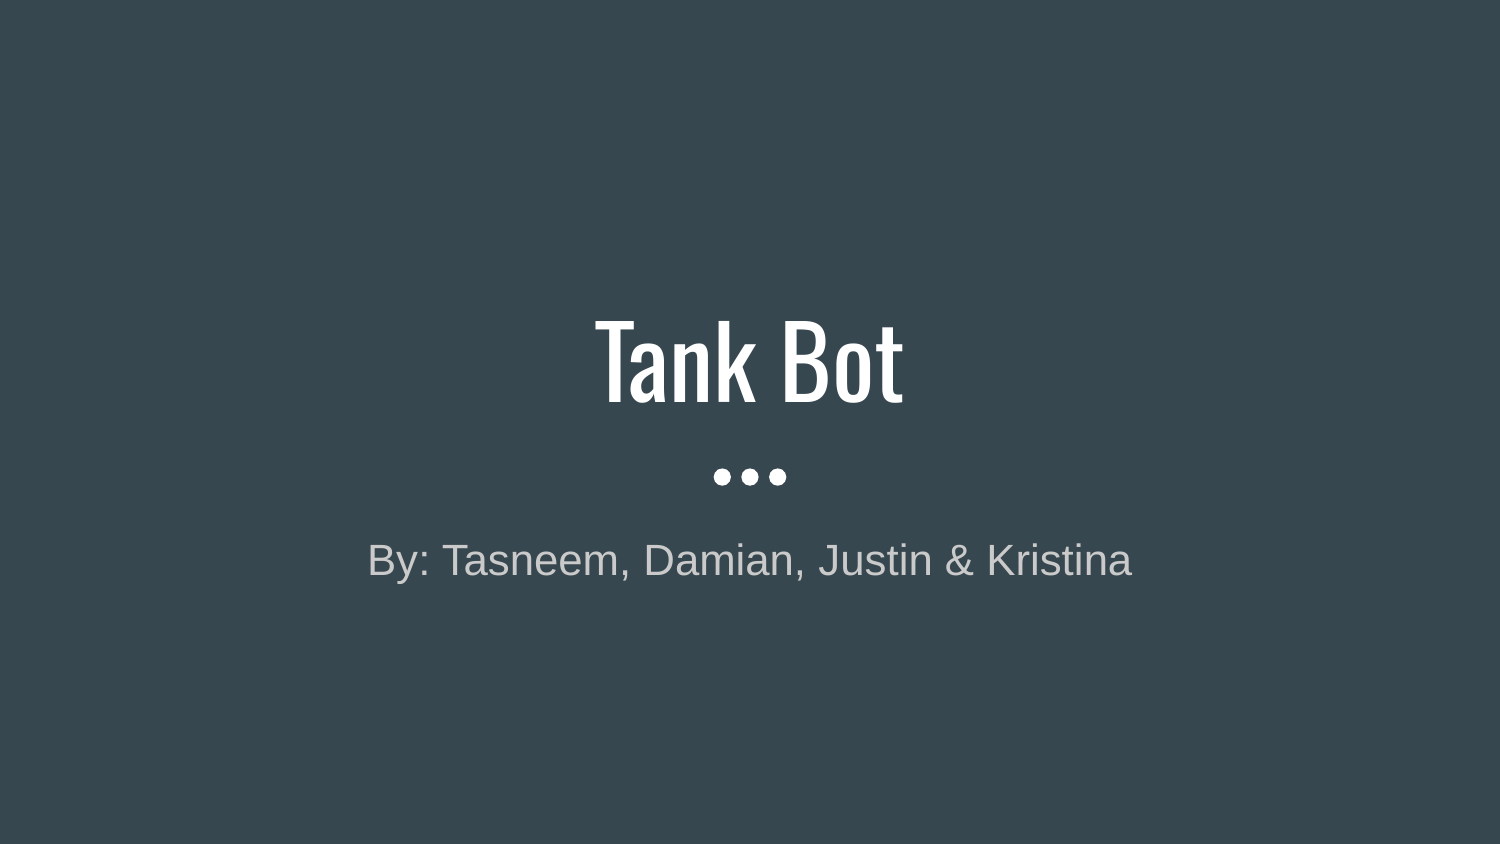

# Tank Bot
By: Tasneem, Damian, Justin & Kristina